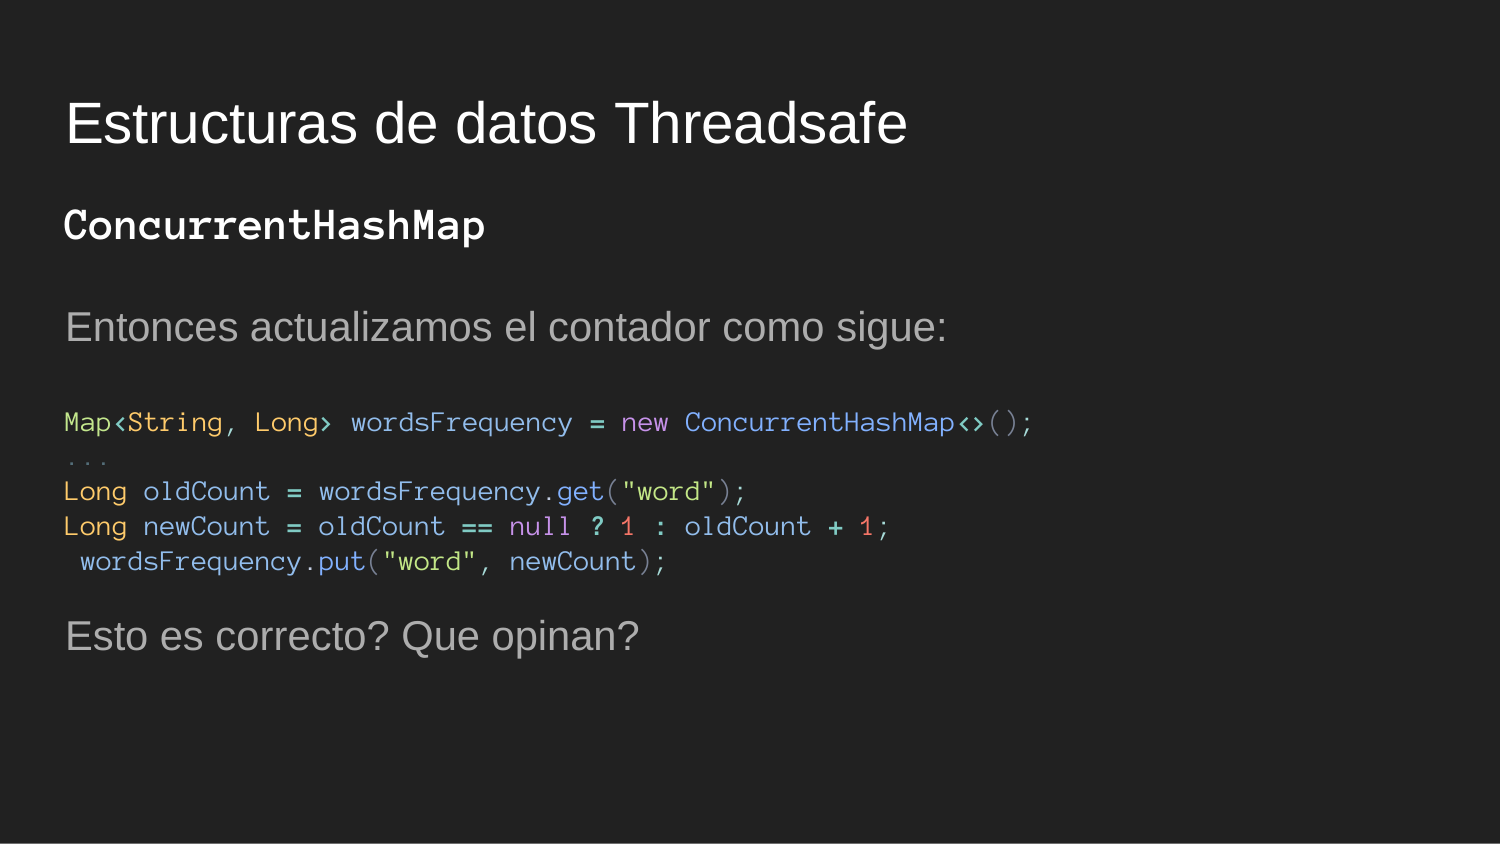

# Estructuras de datos Threadsafe
ConcurrentHashMap

Entonces actualizamos el contador como sigue:

Map<String, Long> wordsFrequency = new ConcurrentHashMap<>();
...
Long oldCount = wordsFrequency.get("word");
Long newCount = oldCount == null ? 1 : oldCount + 1;  wordsFrequency.put("word", newCount);

Esto es correcto? Que opinan?